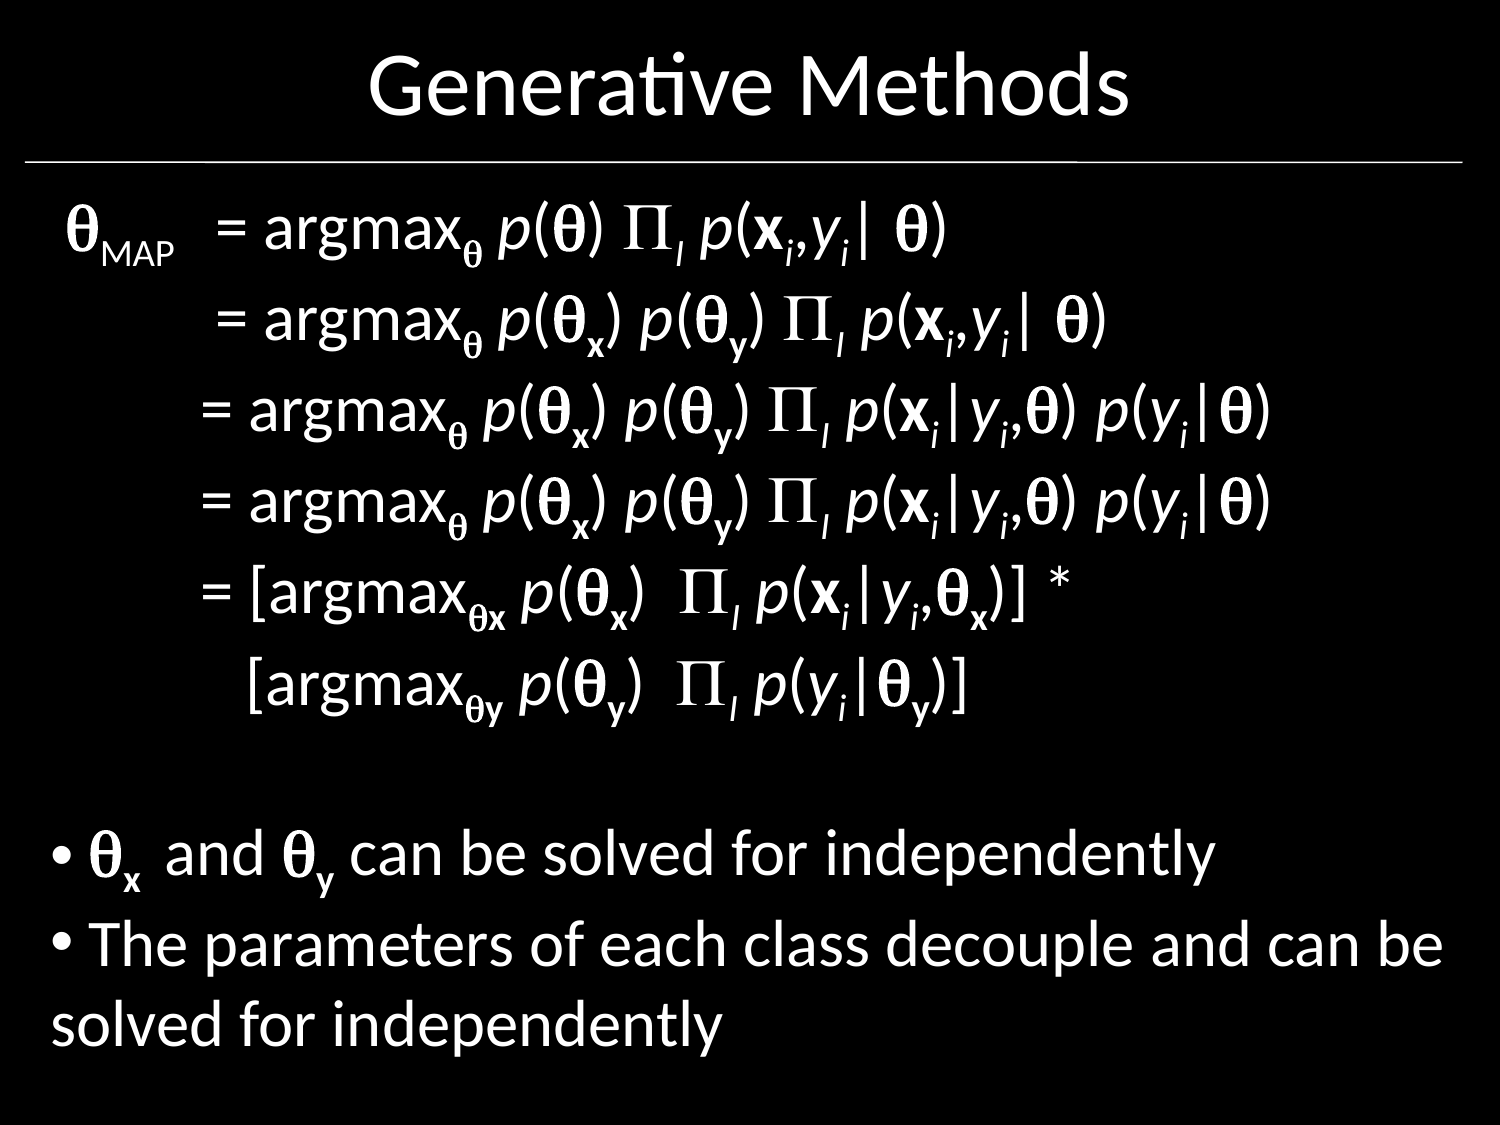

# Generative Methods

 θMAP 	 = argmaxθ p(θ) ΠI p(xi,yi| θ)
	 = argmaxθ p(θx) p(θy) ΠI p(xi,yi| θ)
	= argmaxθ p(θx) p(θy) ΠI p(xi|yi,θ) p(yi|θ)
	= argmaxθ p(θx) p(θy) ΠI p(xi|yi,θ) p(yi|θ)
	= [argmaxθx p(θx)  ΠI p(xi|yi,θx)] *
	   [argmaxθy p(θy)  ΠI p(yi|θy)]

 θx  and θy can be solved for independently
 The parameters of each class decouple and can be solved for independently